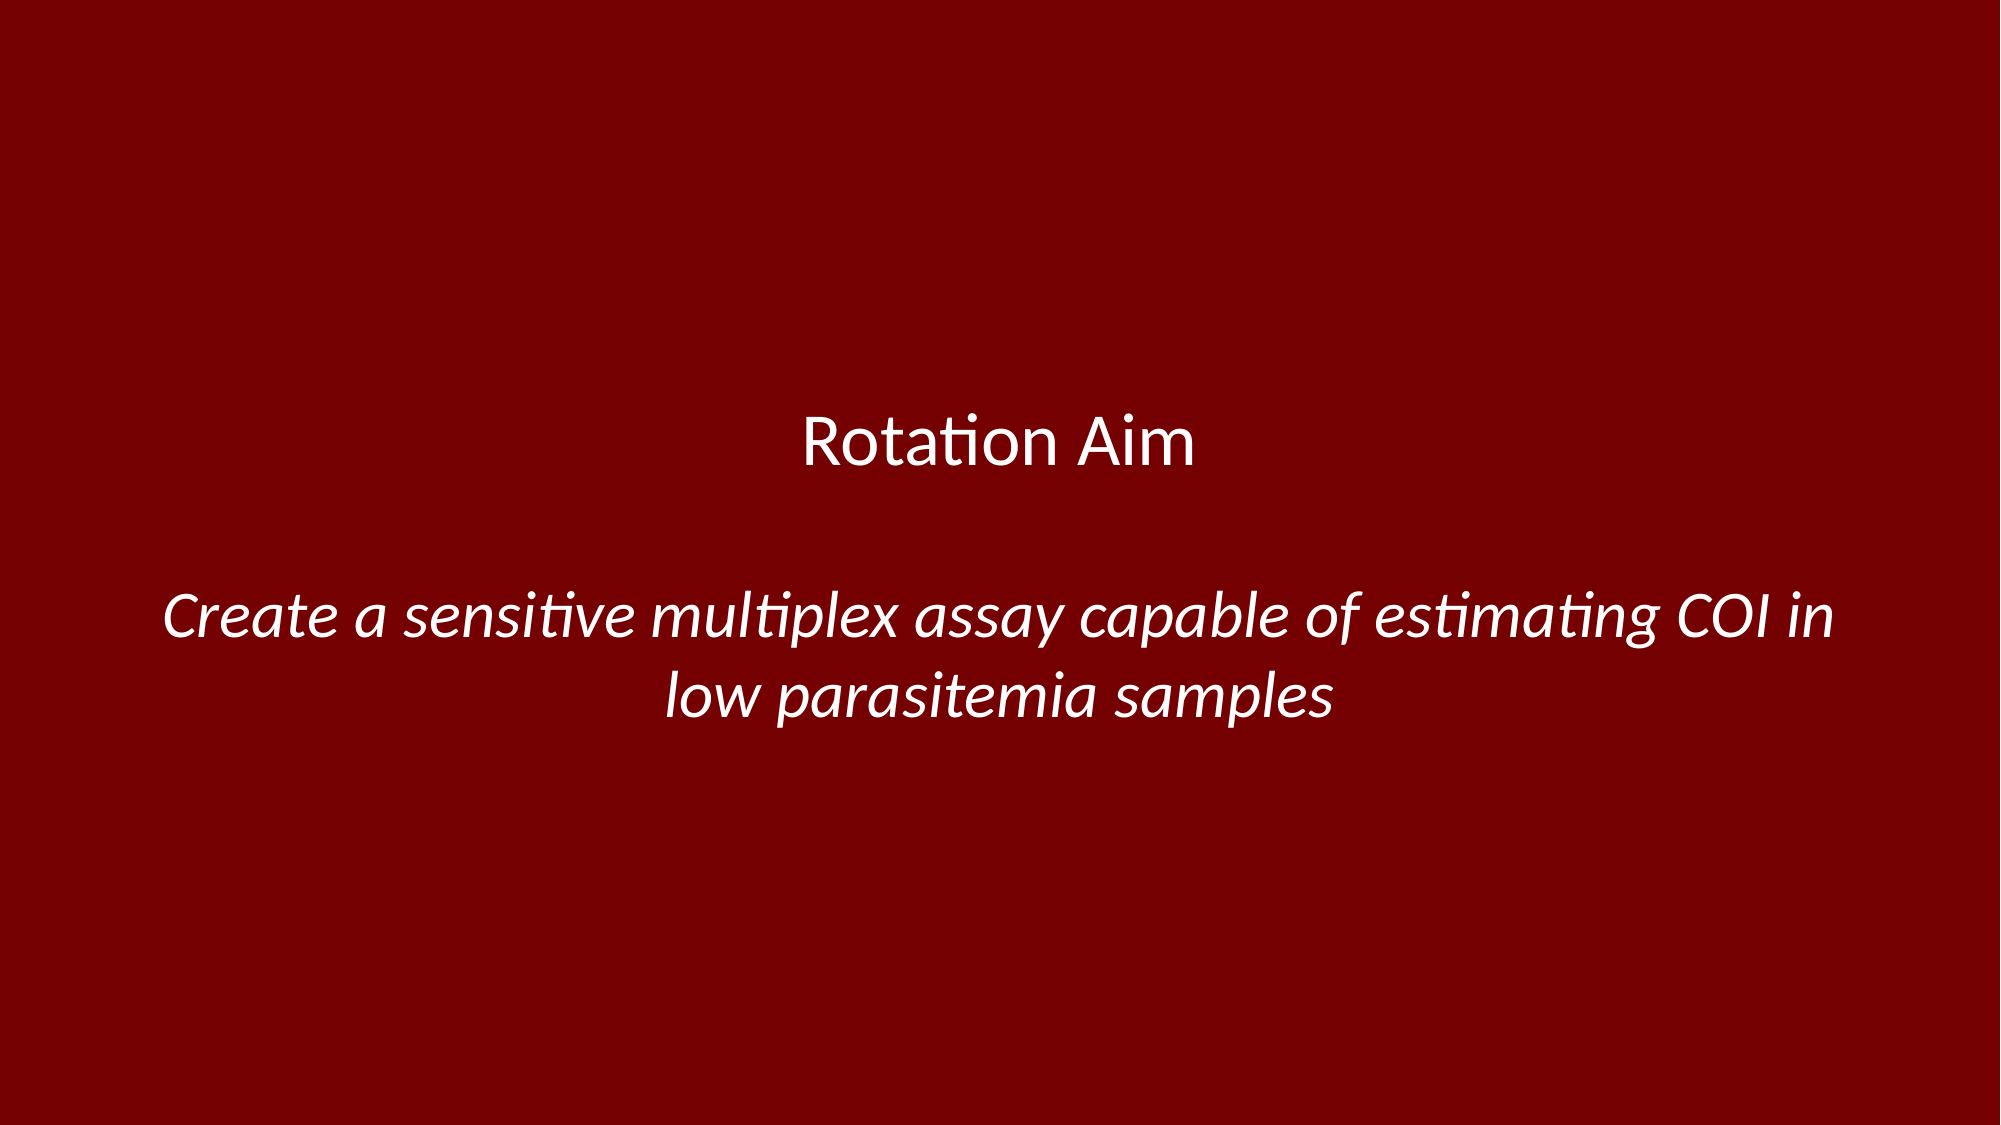

Rotation Aim

Create a sensitive multiplex assay capable of estimating COI in low parasitemia samples